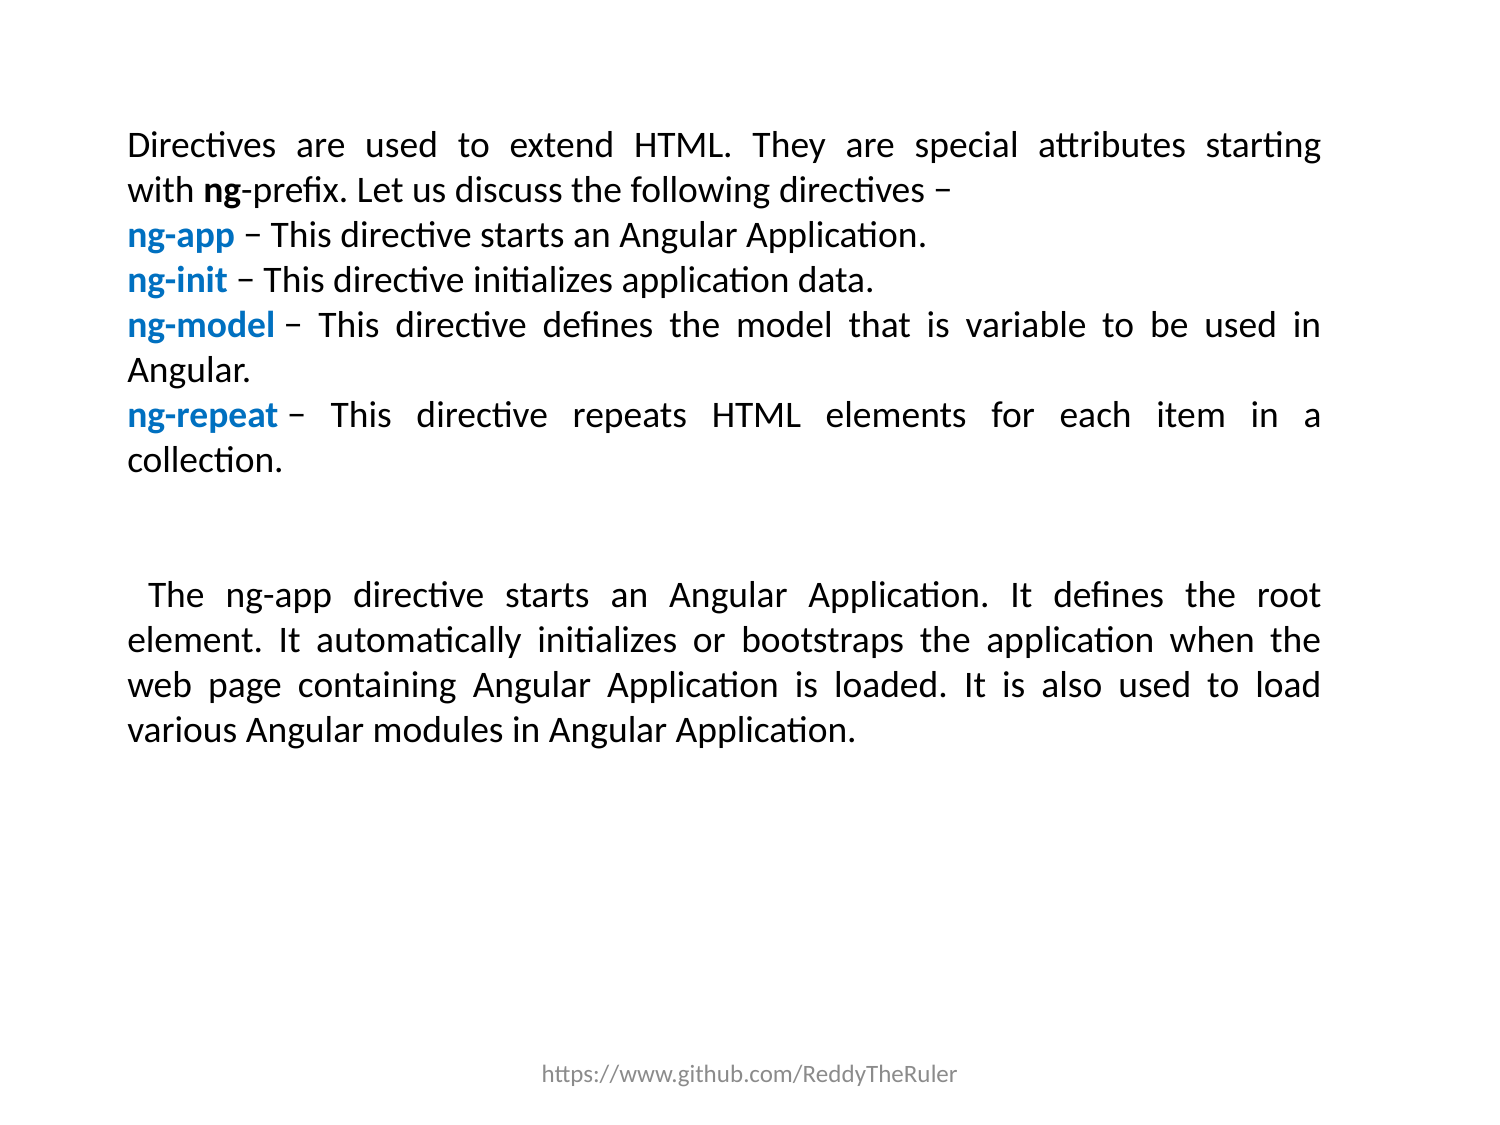

Directives are used to extend HTML. They are special attributes starting with ng-prefix. Let us discuss the following directives −
ng-app − This directive starts an Angular Application.
ng-init − This directive initializes application data.
ng-model − This directive defines the model that is variable to be used in Angular.
ng-repeat − This directive repeats HTML elements for each item in a collection.

 The ng-app directive starts an Angular Application. It defines the root element. It automatically initializes or bootstraps the application when the web page containing Angular Application is loaded. It is also used to load various Angular modules in Angular Application.
https://www.github.com/ReddyTheRuler